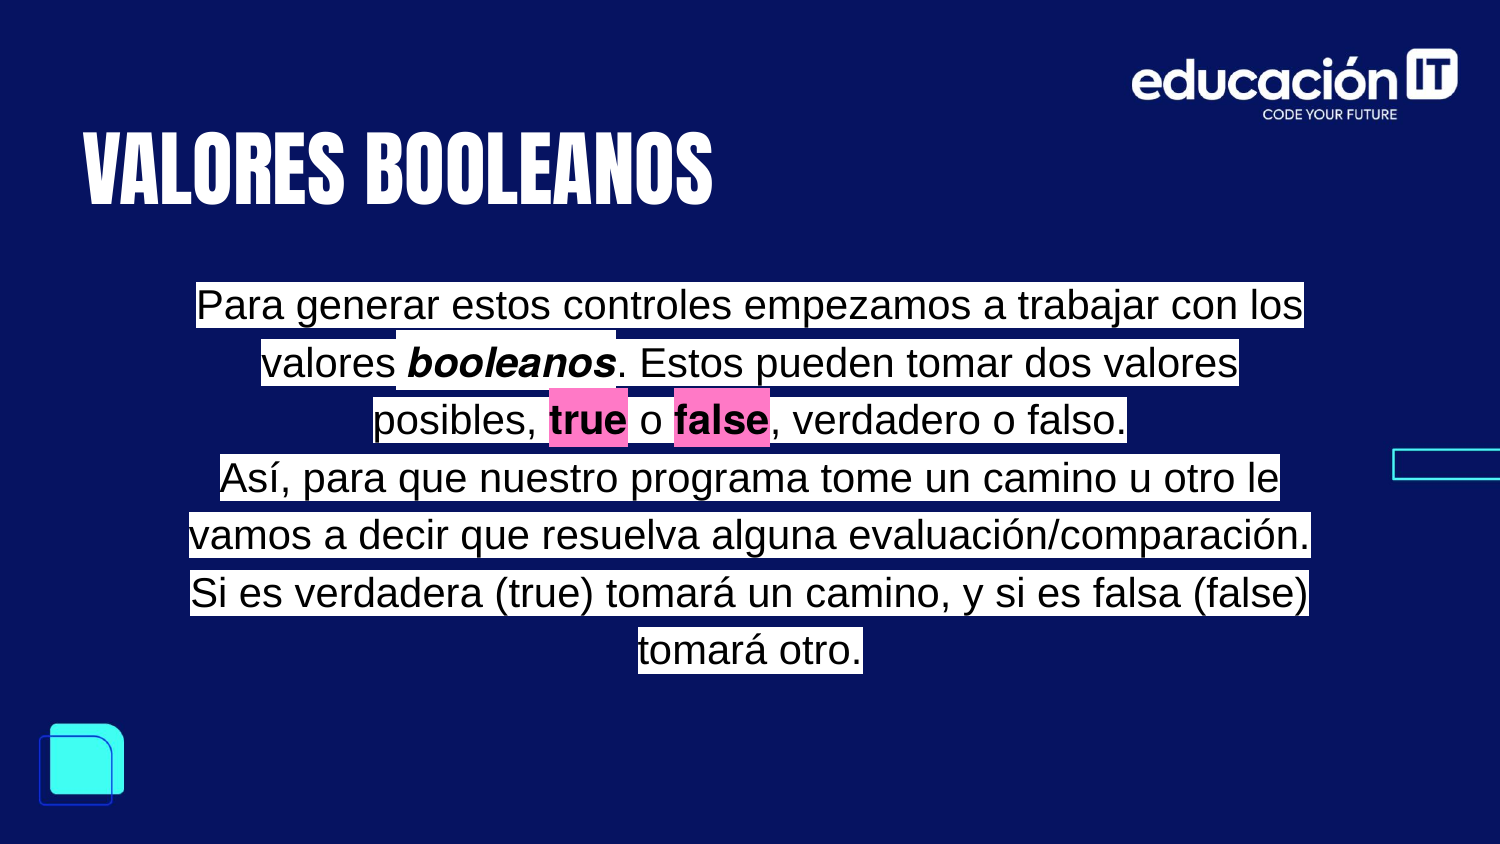

VALORES BOOLEANOS
Para generar estos controles empezamos a trabajar con los valores booleanos. Estos pueden tomar dos valores posibles, true o false, verdadero o falso.
Así, para que nuestro programa tome un camino u otro le vamos a decir que resuelva alguna evaluación/comparación.
Si es verdadera (true) tomará un camino, y si es falsa (false) tomará otro.